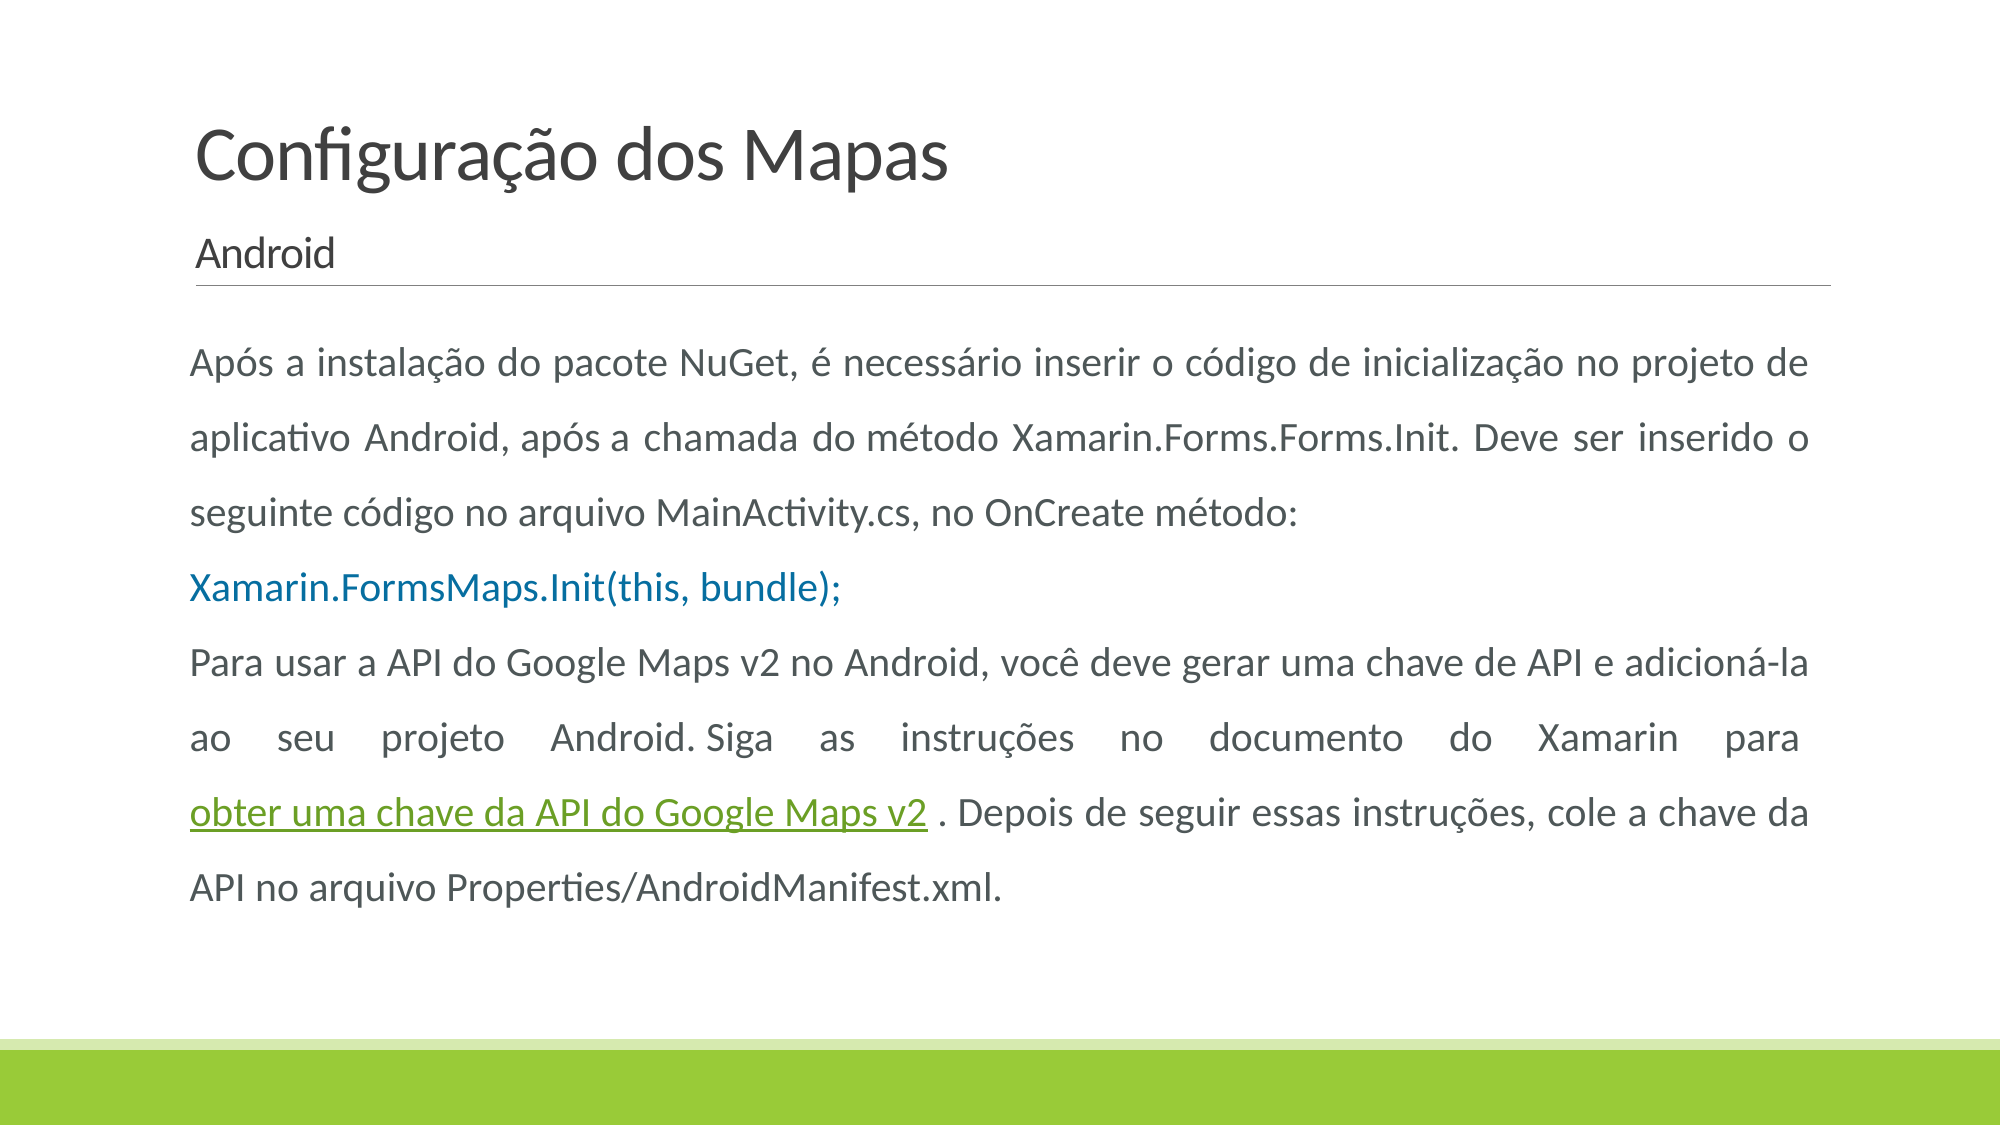

# Configuração dos Mapas Android
Após a instalação do pacote NuGet, é necessário inserir o código de inicialização no projeto de aplicativo Android, após a chamada do método Xamarin.Forms.Forms.Init. Deve ser inserido o seguinte código no arquivo MainActivity.cs, no OnCreate método:
Xamarin.FormsMaps.Init(this, bundle);
Para usar a API do Google Maps v2 no Android, você deve gerar uma chave de API e adicioná-la ao seu projeto Android. Siga as instruções no documento do Xamarin para obter uma chave da API do Google Maps v2 . Depois de seguir essas instruções, cole a chave da API no arquivo Properties/AndroidManifest.xml.